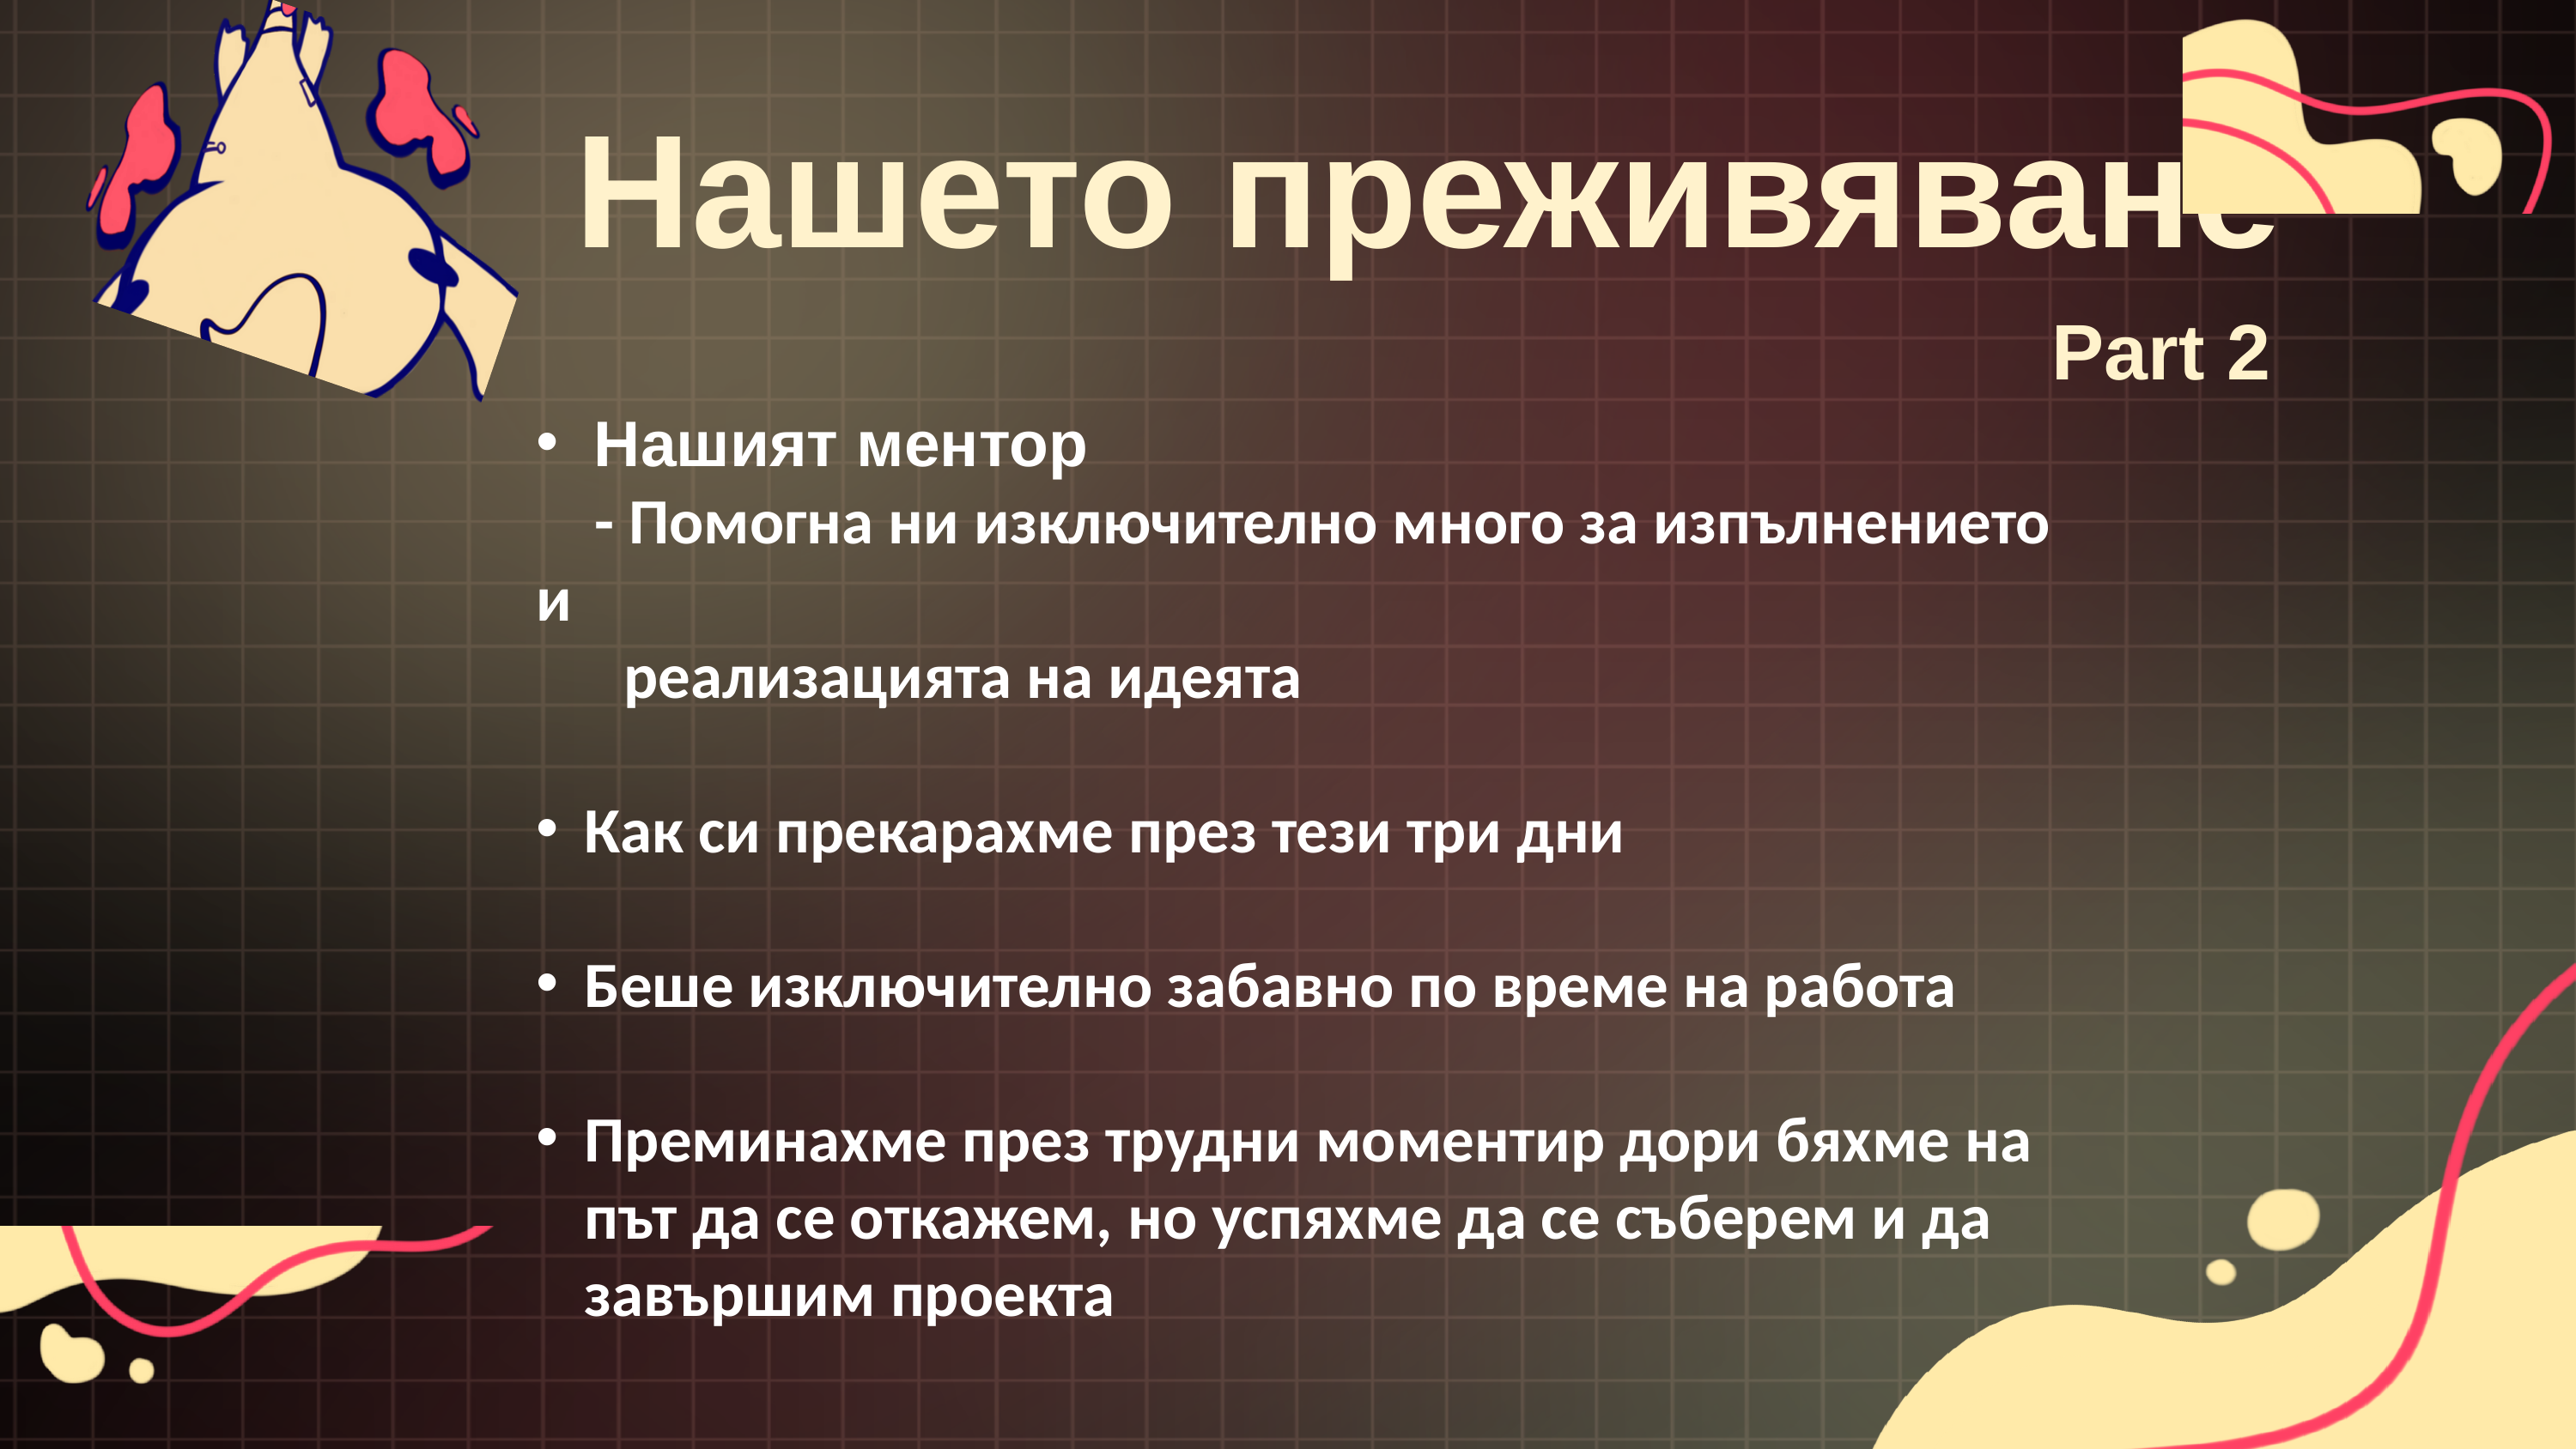

Нашето преживяване
Part 2
 Нашият ментор
    - Помогна ни изключително много за изпълнението и
      реализацията на идеята

Как си прекарахме през тези три дни

Беше изключително забавно по време на работа
Преминахме през трудни моментир дори бяхме на път да се откажем, но успяхме да се съберем и да завършим проекта